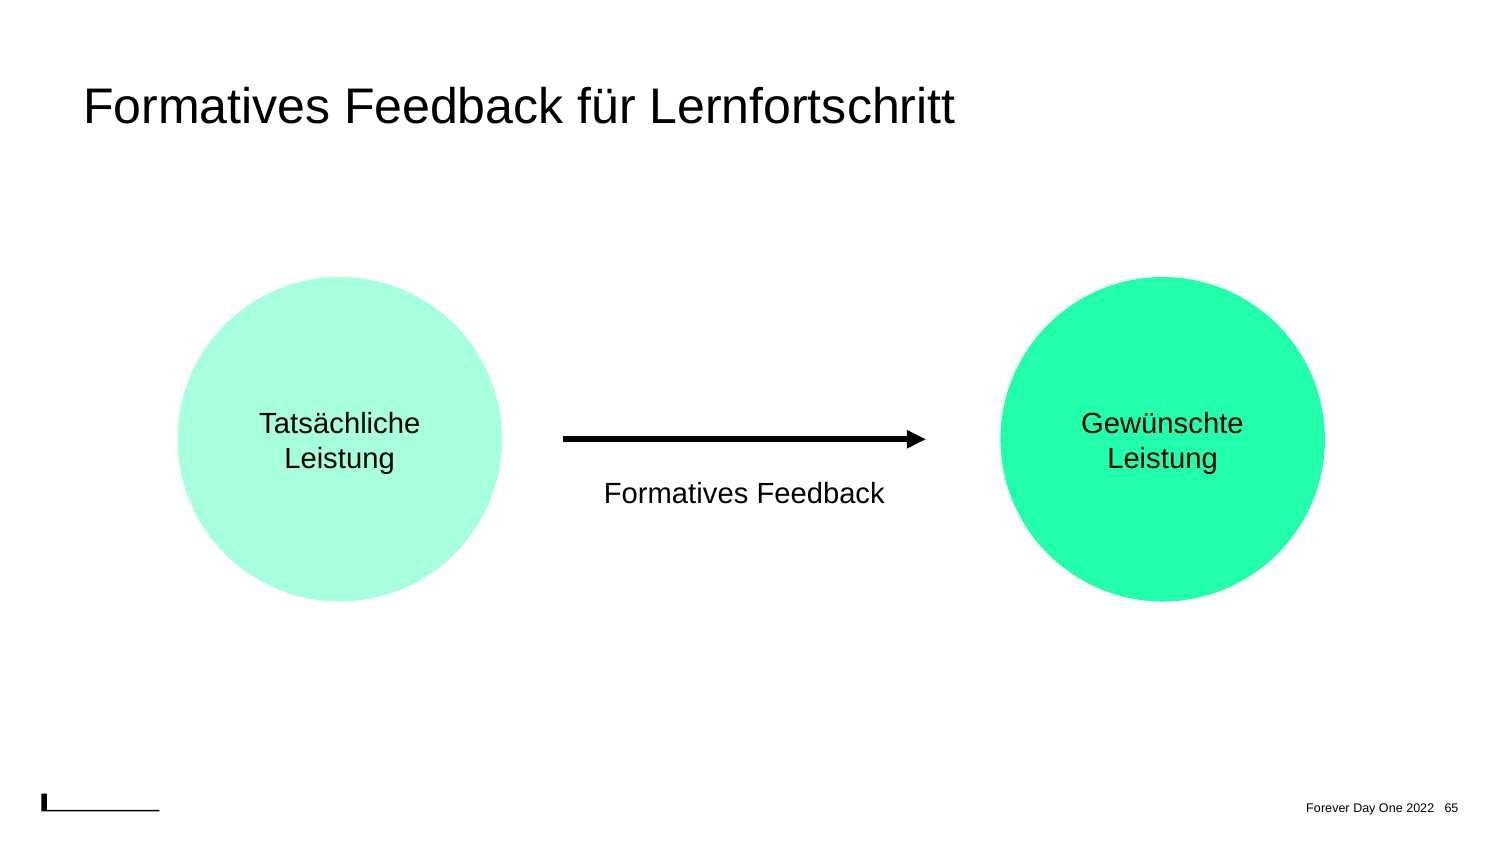

Formatives Feedback für Lernfortschritt
Tatsächliche Leistung
Gewünschte Leistung
Formatives Feedback
Forever Day One 2022   65